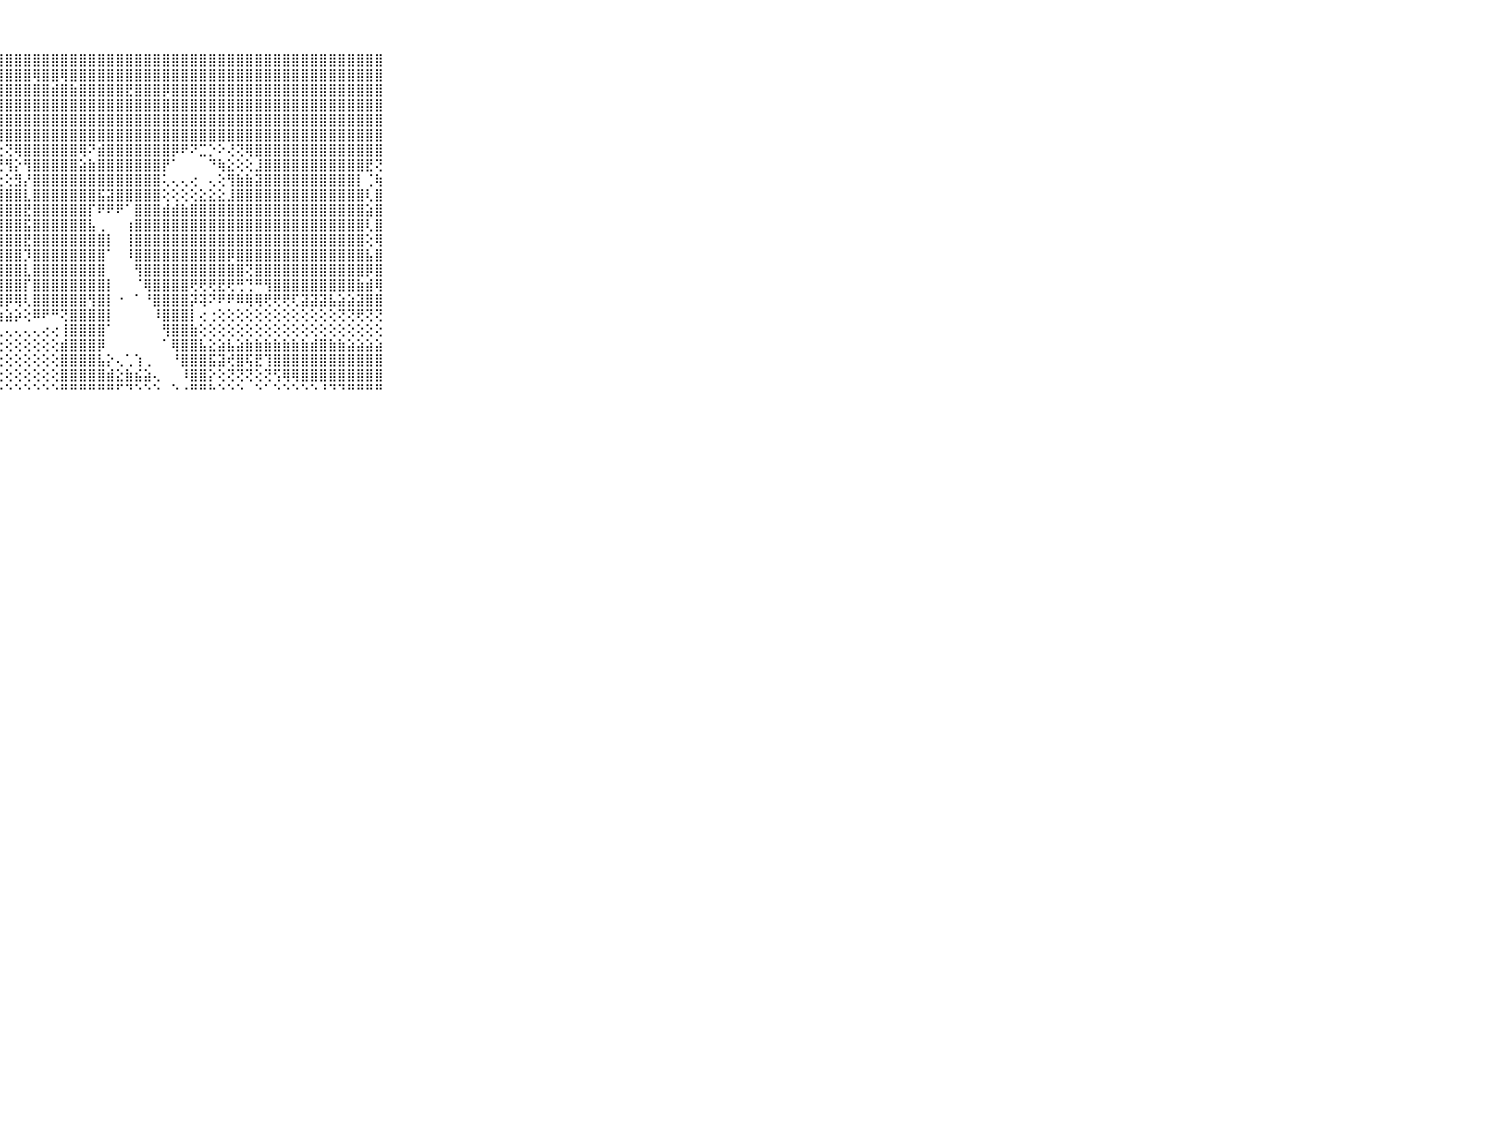

⠀⠀⠀⠀⠀⠀⠀⠀⠀⠀⠀⣿⡿⣿⣿⣿⣿⣿⣿⣿⣿⣿⣿⣿⣿⣿⣿⣿⣿⣿⣿⣿⣿⣿⣿⣿⣿⣿⣿⣿⣿⣿⣿⣿⣿⣿⣿⣿⣿⣿⣿⣿⣿⣿⣿⣿⣿⣿⣿⣿⣿⣿⣿⣿⣿⣿⣿⣿⣿⠀⠀⠀⠀⠀⠀⠀⠀⠀⠀⠀⠀
⠀⠀⠀⠀⠀⠀⠀⠀⠀⠀⠀⣷⣾⣿⣿⣿⣿⣾⣿⣿⣿⣯⣿⣿⣿⣟⣿⣿⣿⣿⣿⢿⣿⣿⢿⣿⣿⣿⣿⣿⣿⣿⣿⣿⣿⣿⣿⣿⣿⣿⣿⣿⣿⣿⣿⣿⣿⣿⣿⣿⣿⣿⣿⣿⣿⣿⣿⣿⣿⠀⠀⠀⠀⠀⠀⠀⠀⠀⠀⠀⠀
⠀⠀⠀⠀⠀⠀⠀⠀⠀⠀⠀⣾⣿⣿⣿⣿⣿⣿⣿⣿⣿⣿⣿⣿⣿⣿⣿⣿⣿⣿⣿⣿⣿⣾⣿⣷⣿⣿⣿⣿⣿⣟⣿⣿⣿⡿⣿⣿⣿⣿⣿⣿⣿⣿⣿⣿⣿⣿⣿⣿⣿⣿⣿⣿⣿⣿⣿⣿⣿⠀⠀⠀⠀⠀⠀⠀⠀⠀⠀⠀⠀
⠀⠀⠀⠀⠀⠀⠀⠀⠀⠀⠀⣿⣿⣿⣿⣿⣿⣿⣿⣿⣿⣿⣿⣿⣿⣿⣿⣿⣿⣿⣿⣿⣿⣿⣿⣿⣿⣿⣿⣿⣿⣿⣿⣿⣿⣿⣿⣿⣿⣿⣿⣿⣿⣿⣿⣿⣿⣿⣿⣿⣿⣿⣿⣿⣿⣿⣿⣿⣿⠀⠀⠀⠀⠀⠀⠀⠀⠀⠀⠀⠀
⠀⠀⠀⠀⠀⠀⠀⠀⠀⠀⠀⣿⣿⣿⣿⣿⣿⣿⣿⣿⣿⣿⣿⣿⣿⣿⣿⣿⣿⣿⣿⣿⣿⣿⣿⣿⣿⣿⣿⣿⣿⣿⣿⣿⣿⣿⣿⣿⣿⣿⣿⣿⣿⣿⣿⣿⣿⣿⣿⣿⣿⣿⣿⣿⣿⣿⣿⣿⣿⠀⠀⠀⠀⠀⠀⠀⠀⠀⠀⠀⠀
⠀⠀⠀⠀⠀⠀⠀⠀⠀⠀⠀⣿⣿⣿⣿⣿⣿⣿⢿⢟⢝⢕⢕⣕⡜⢝⢟⢿⣿⣿⣿⣿⣿⣿⣿⣿⣿⣿⣿⣿⣿⣿⣿⣿⣿⣿⣿⣿⣿⣿⣿⣿⣿⣿⣿⣿⣿⣿⣿⣿⣿⣿⣿⣿⣿⣿⣿⣿⣿⠀⠀⠀⠀⠀⠀⠀⠀⠀⠀⠀⠀
⠀⠀⠀⠀⠀⠀⠀⠀⠀⠀⠀⣿⣿⣿⣿⣿⢟⢕⢷⢦⢴⢥⢥⢥⢬⠝⢳⣕⢝⢿⣿⣿⣿⣿⣿⣿⢿⠝⣾⣿⣿⣿⣿⣿⣿⣿⡿⠟⠝⣉⡑⠕⢜⢝⢿⣿⣿⣿⣿⣿⣿⣿⣿⣿⣿⣿⣿⣿⣿⠀⠀⠀⠀⠀⠀⠀⠀⠀⠀⠀⠀
⠀⠀⠀⠀⠀⠀⠀⠀⠀⠀⠀⣿⣿⣿⣿⡏⢕⢕⢕⢕⢕⢕⢕⢕⢕⢕⢕⢜⢻⡕⢻⣿⣿⣿⣿⣿⣵⣷⣿⣿⣿⣿⣿⣿⣿⡟⠁⠀⠀⠀⠙⢷⣕⢕⢕⣸⣿⣿⣿⣿⣿⣿⣿⣿⣿⣿⣿⣟⢝⠀⠀⠀⠀⠀⠀⠀⠀⠀⠀⠀⠀
⠀⠀⠀⠀⠀⠀⠀⠀⠀⠀⠀⣿⣿⣿⣿⣿⣷⣷⣷⣷⣵⣧⣵⣱⣕⣕⣕⣕⢕⣻⡜⣿⣿⣿⣿⣿⣿⣿⣿⣿⣿⣿⣿⣿⣿⢅⢄⢄⢔⠀⢄⢕⢻⣷⣷⣽⣿⣿⣿⣿⣿⣿⣿⣿⣿⣿⡇⢈⢷⠀⠀⠀⠀⠀⠀⠀⠀⠀⠀⠀⠀
⠀⠀⠀⠀⠀⠀⠀⠀⠀⠀⠀⣿⣿⣿⣿⣿⣿⣿⣿⣿⣿⣿⣿⣿⣿⣿⣿⣿⣿⣿⣇⣿⣿⣿⣿⣿⣿⣿⣯⣽⣿⣿⣿⣿⣿⢕⢕⢕⢕⣕⣕⣕⣸⣿⣿⣿⣿⣿⣿⣿⣿⣿⣿⣿⣿⣿⣿⢇⣿⠀⠀⠀⠀⠀⠀⠀⠀⠀⠀⠀⠀
⠀⠀⠀⠀⠀⠀⠀⠀⠀⠀⠀⣻⣿⣿⣿⣿⣿⣿⣿⣿⣿⣿⣿⣿⣿⣿⣿⣿⣿⣿⣟⣿⣿⣿⣿⣿⣿⡏⠟⠟⠟⠁⣿⣿⣿⣾⣾⣷⣿⣿⣿⣿⣿⣿⣿⣿⣿⣿⣿⣿⣿⣿⣿⣿⣿⣿⣿⣵⣿⠀⠀⠀⠀⠀⠀⠀⠀⠀⠀⠀⠀
⠀⠀⠀⠀⠀⠀⠀⠀⠀⠀⠀⣿⣿⣿⣿⣿⣿⣿⣿⣿⣿⣿⣿⣿⣿⣿⣿⣿⣿⣿⣯⣿⣿⣿⣿⣿⣿⣧⢀⠀⠀⢰⣿⣿⣿⣿⣿⣿⣿⣿⣿⣿⣿⣿⣿⣿⣿⣿⣿⣿⣿⣿⣿⣿⣿⣿⣿⢇⣿⠀⠀⠀⠀⠀⠀⠀⠀⠀⠀⠀⠀
⠀⠀⠀⠀⠀⠀⠀⠀⠀⠀⠀⣝⣿⣿⣿⣿⣿⣿⣿⣿⣿⣿⣿⣿⣿⣿⣿⣿⣿⣿⣟⣿⣿⣿⣿⣿⣿⣿⣿⡇⠀⢸⣿⣿⣿⣿⣿⣿⣿⣿⣿⣿⣿⣿⣿⣿⣿⣿⣿⣿⣿⣿⣿⣿⣿⣿⣿⢕⢿⠀⠀⠀⠀⠀⠀⠀⠀⠀⠀⠀⠀
⠀⠀⠀⠀⠀⠀⠀⠀⠀⠀⠀⢟⣻⣿⣿⣿⣿⣿⣿⣿⣿⣿⣿⣿⣿⣿⣿⣿⣿⣿⡹⣿⣿⣿⣿⣿⣿⣿⣿⠁⠀⠸⣿⣿⣿⣿⣿⣿⣿⣿⣿⣿⡿⣿⣿⣿⣿⣿⣿⣿⣿⣿⣿⣿⣿⣿⣿⣧⣿⠀⠀⠀⠀⠀⠀⠀⠀⠀⠀⠀⠀
⠀⠀⠀⠀⠀⠀⠀⠀⠀⠀⠀⢕⢼⣿⣿⣿⣿⣿⣿⣿⣿⣿⣿⣿⣿⣿⣿⣿⣿⣿⣇⣿⣿⣿⣿⣿⣿⣿⣿⠀⠀⠀⢻⣿⣿⣿⣿⣿⣿⣿⣿⣿⣿⣿⢝⣿⣿⣿⣿⣿⣿⣿⣿⣿⣿⣿⣿⡿⣿⠀⠀⠀⠀⠀⠀⠀⠀⠀⠀⠀⠀
⠀⠀⠀⠀⠀⠀⠀⠀⠀⠀⠀⣷⣿⣿⣿⣿⣿⣿⣿⣿⣿⣿⣿⣿⣿⣿⣿⣿⣿⣿⡏⣿⣿⣿⣿⣿⣿⣿⣿⡇⠀⠀⠈⢿⣿⣿⣿⣿⢟⢟⢟⣟⢟⢛⢙⠛⢻⣿⣿⣿⣿⣿⣿⣿⣿⣿⣷⣾⢿⠀⠀⠀⠀⠀⠀⠀⠀⠀⠀⠀⠀
⠀⠀⠀⠀⠀⠀⠀⠀⠀⠀⠀⣿⣿⣿⣿⢿⢿⢿⢿⢿⢿⢿⢿⣿⣿⣿⣿⣿⡿⢿⢇⣿⣿⣿⣿⣿⣿⢻⣿⡇⠐⠀⠁⠘⣿⣿⣿⣿⡽⢽⠝⠟⠟⠿⢿⢿⢟⢟⢟⢏⣽⣽⣽⣧⣵⣵⣽⣿⣿⠀⠀⠀⠀⠀⠀⠀⠀⠀⠀⠀⠀
⠀⠀⠀⠀⠀⠀⠀⠀⠀⠀⠀⣿⣿⣿⣿⣿⣿⣿⣿⣿⣿⣷⣿⣟⣟⣵⣵⣵⣵⡵⢕⠿⠟⠛⢝⣿⣿⣿⣿⡇⠀⠀⠀⠀⠸⣿⣿⣿⡇⢔⢐⢕⢕⢕⢕⢕⢕⢕⢕⢕⢕⢕⢕⢕⢝⢝⢟⢝⢝⠀⠀⠀⠀⠀⠀⠀⠀⠀⠀⠀⠀
⠀⠀⠀⠀⠀⠀⠀⠀⠀⠀⠀⠿⠿⠿⠿⠻⠟⢛⢛⢛⢛⢝⢝⢍⢍⢅⢅⢄⢄⢄⢄⢄⢔⢔⢸⣿⣿⣿⣿⠁⠀⠀⠀⠀⠀⢻⣿⣿⣷⢕⢕⢕⢕⢕⢕⢕⢕⢕⢕⢕⢕⢕⢕⢕⢕⢕⢕⢕⢕⠀⠀⠀⠀⠀⠀⠀⠀⠀⠀⠀⠀
⠀⠀⠀⠀⠀⠀⠀⠀⠀⠀⠀⠀⠄⢔⢕⢕⢕⢕⢕⢕⢕⢕⢕⢕⢕⢕⢕⢕⢕⢕⢕⢕⢕⢕⣾⣿⣿⣿⡿⠀⠀⠀⠀⠀⠀⠁⢿⣿⣿⣧⣕⣵⣧⣵⣷⣷⣷⣷⣷⣷⣷⣾⣿⣷⣷⣵⣵⣵⣵⠀⠀⠀⠀⠀⠀⠀⠀⠀⠀⠀⠀
⠀⠀⠀⠀⠀⠀⠀⠀⠀⠀⠀⠀⠄⢕⢕⢕⢕⢕⢕⢕⢕⢕⢕⢕⢕⢕⢕⢕⢕⢕⢕⢕⢕⢕⣿⣿⣿⣿⣧⡕⢄⢁⢱⢀⠀⠀⠘⣿⣿⣿⣯⣽⢞⣿⢯⣟⢹⣿⣿⣿⣿⣿⣿⣿⣿⣿⣿⣿⣿⠀⠀⠀⠀⠀⠀⠀⠀⠀⠀⠀⠀
⠀⠀⠀⠀⠀⠀⠀⠀⠀⠀⠀⠀⢔⢕⢕⢕⢕⢕⢕⢕⢕⢕⢕⢕⢕⢕⢕⢕⢕⢕⢕⢕⢕⢕⣿⣿⣿⣿⣿⣾⣕⣷⣮⣵⢄⠀⠀⠸⣿⣿⡕⢕⢝⢝⢝⢕⢝⢫⢿⢿⣿⣿⣿⣿⣿⣿⣿⣿⣿⠀⠀⠀⠀⠀⠀⠀⠀⠀⠀⠀⠀
⠀⠀⠀⠀⠀⠀⠀⠀⠀⠀⠀⠀⠁⠑⠑⠑⠑⠑⠑⠑⠑⠑⠑⠑⠑⠑⠑⠑⠑⠑⠑⠑⠑⠑⠛⠛⠛⠛⠛⠛⠋⠙⠑⠑⠑⠀⠑⠐⠛⠛⠓⠑⠑⠑⠀⠑⠁⠑⠑⠑⠑⠑⠘⠙⠙⠛⠛⠛⠛⠀⠀⠀⠀⠀⠀⠀⠀⠀⠀⠀⠀